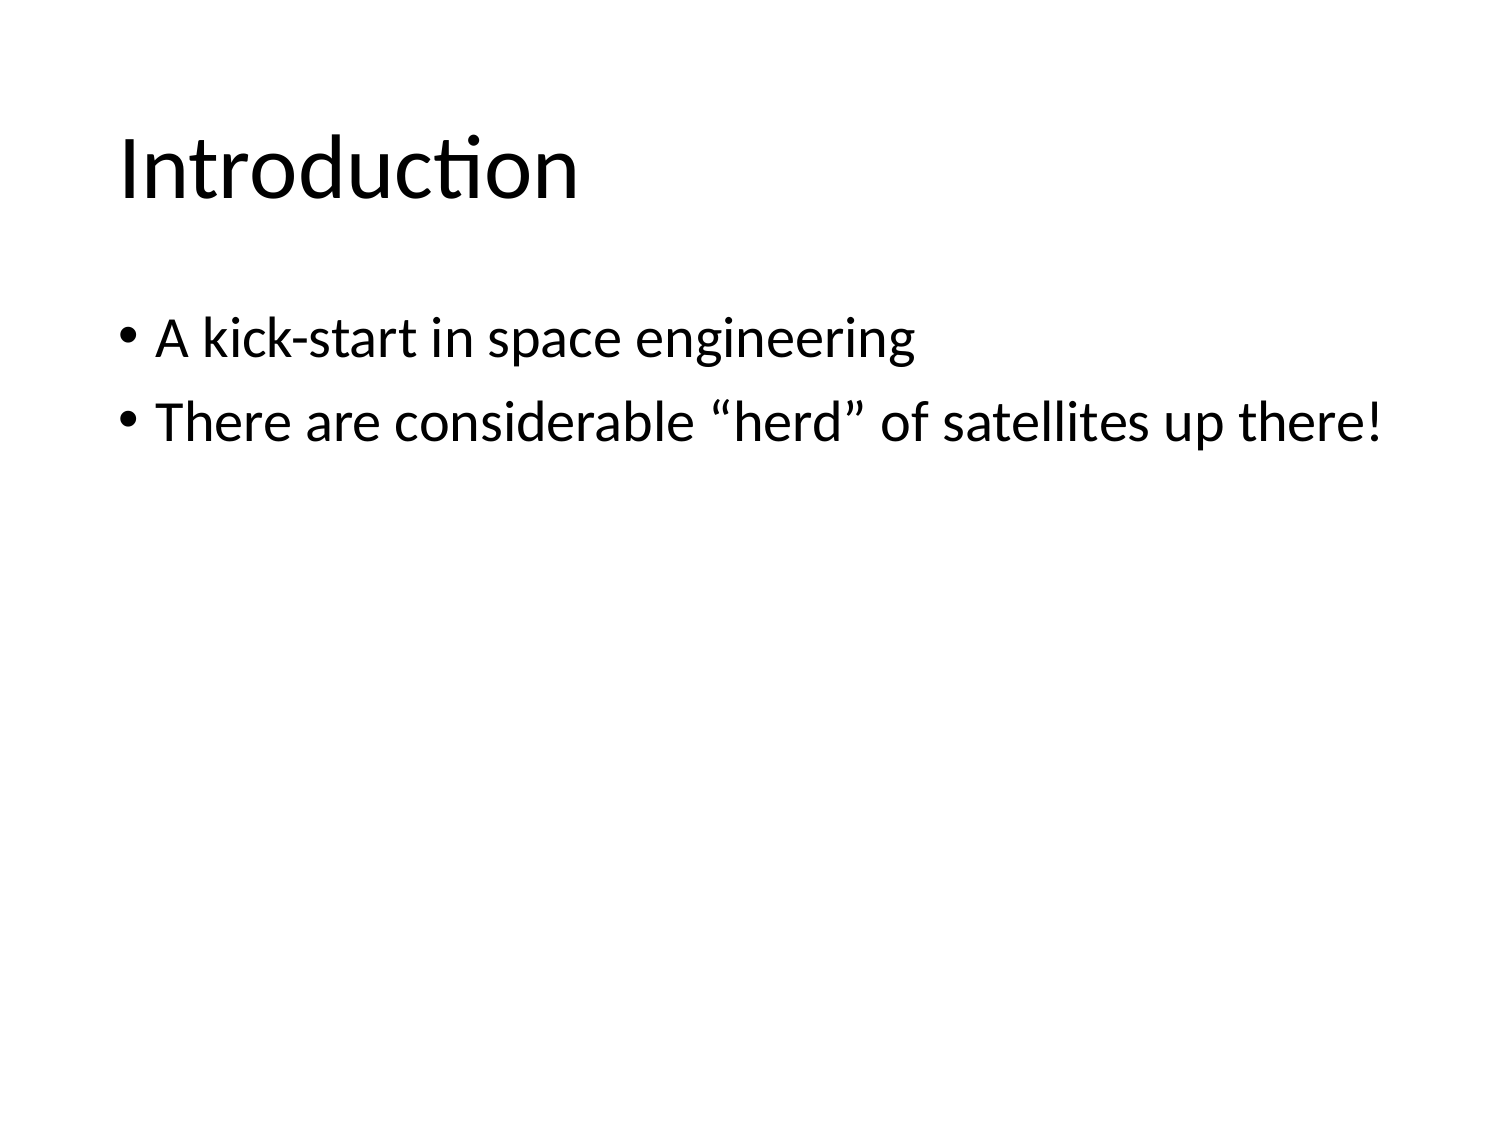

# Introduction
A kick-start in space engineering
There are considerable “herd” of satellites up there!